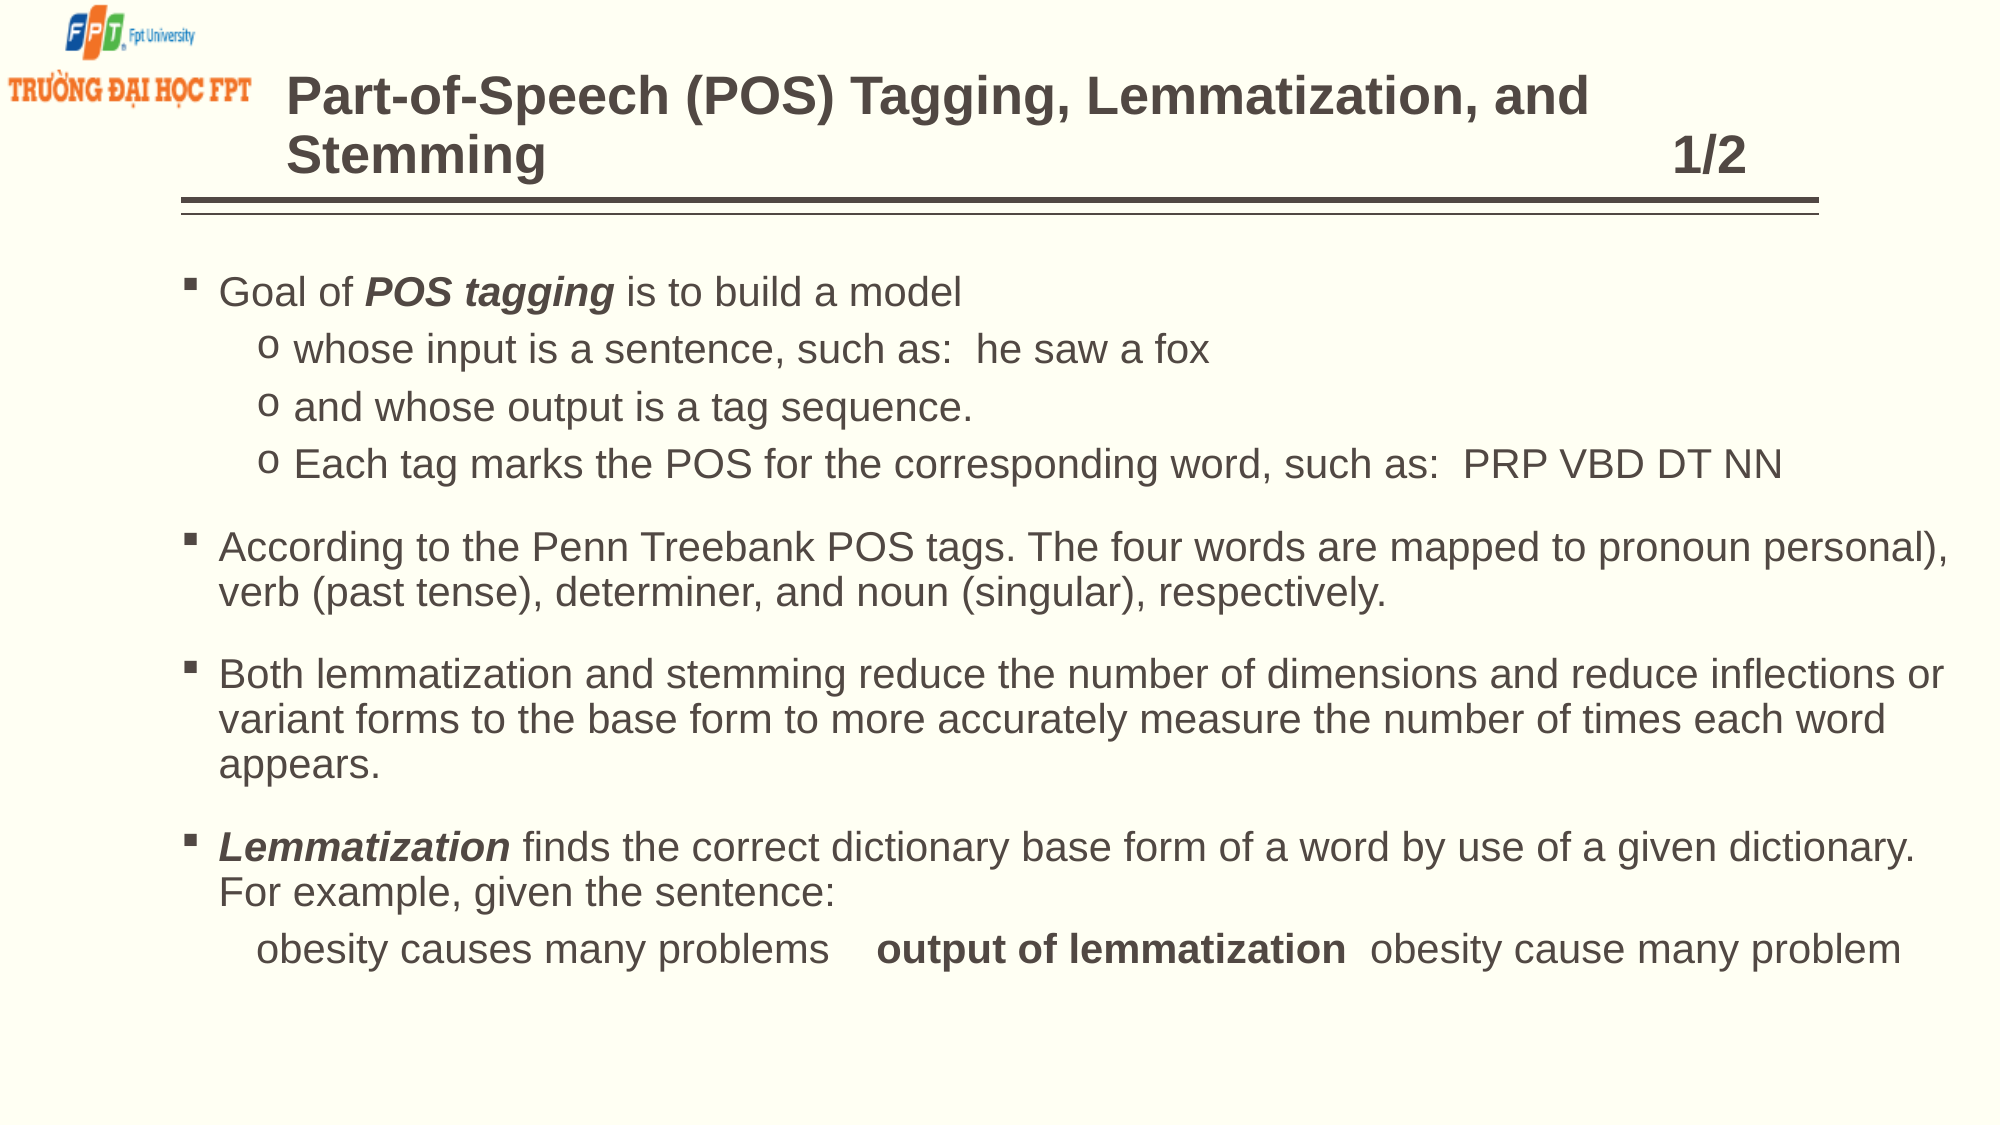

# Part-of-Speech (POS) Tagging, Lemmatization, and Stemming                                                                           1/2
Goal of POS tagging is to build a model
whose input is a sentence, such as:  he saw a fox
and whose output is a tag sequence.
Each tag marks the POS for the corresponding word, such as:  PRP VBD DT NN
According to the Penn Treebank POS tags. The four words are mapped to pronoun personal), verb (past tense), determiner, and noun (singular), respectively.
Both lemmatization and stemming reduce the number of dimensions and reduce inflections or variant forms to the base form to more accurately measure the number of times each word appears.
Lemmatization finds the correct dictionary base form of a word by use of a given dictionary.  For example, given the sentence:
obesity causes many problems    output of lemmatization  obesity cause many problem